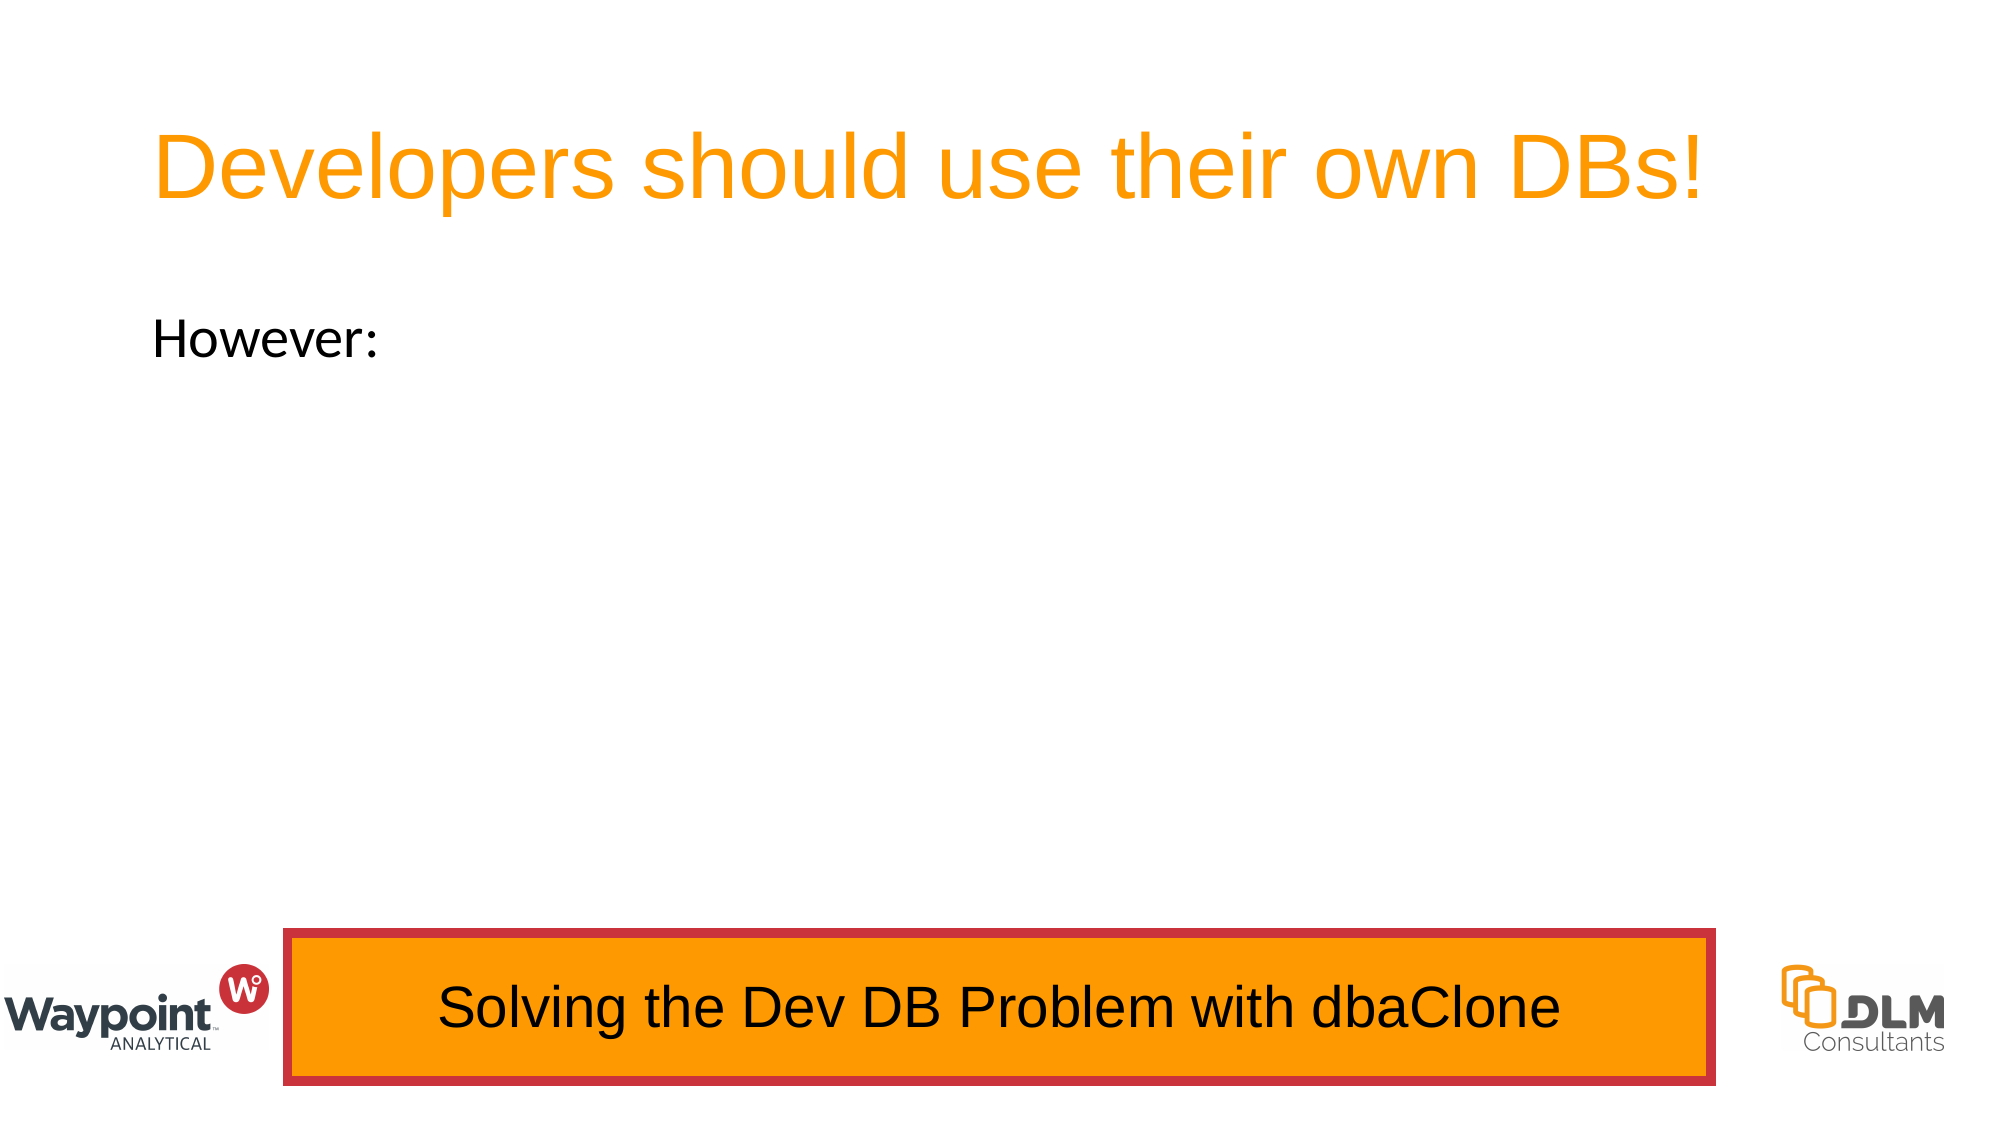

# Developers should use their own DBs!
However: